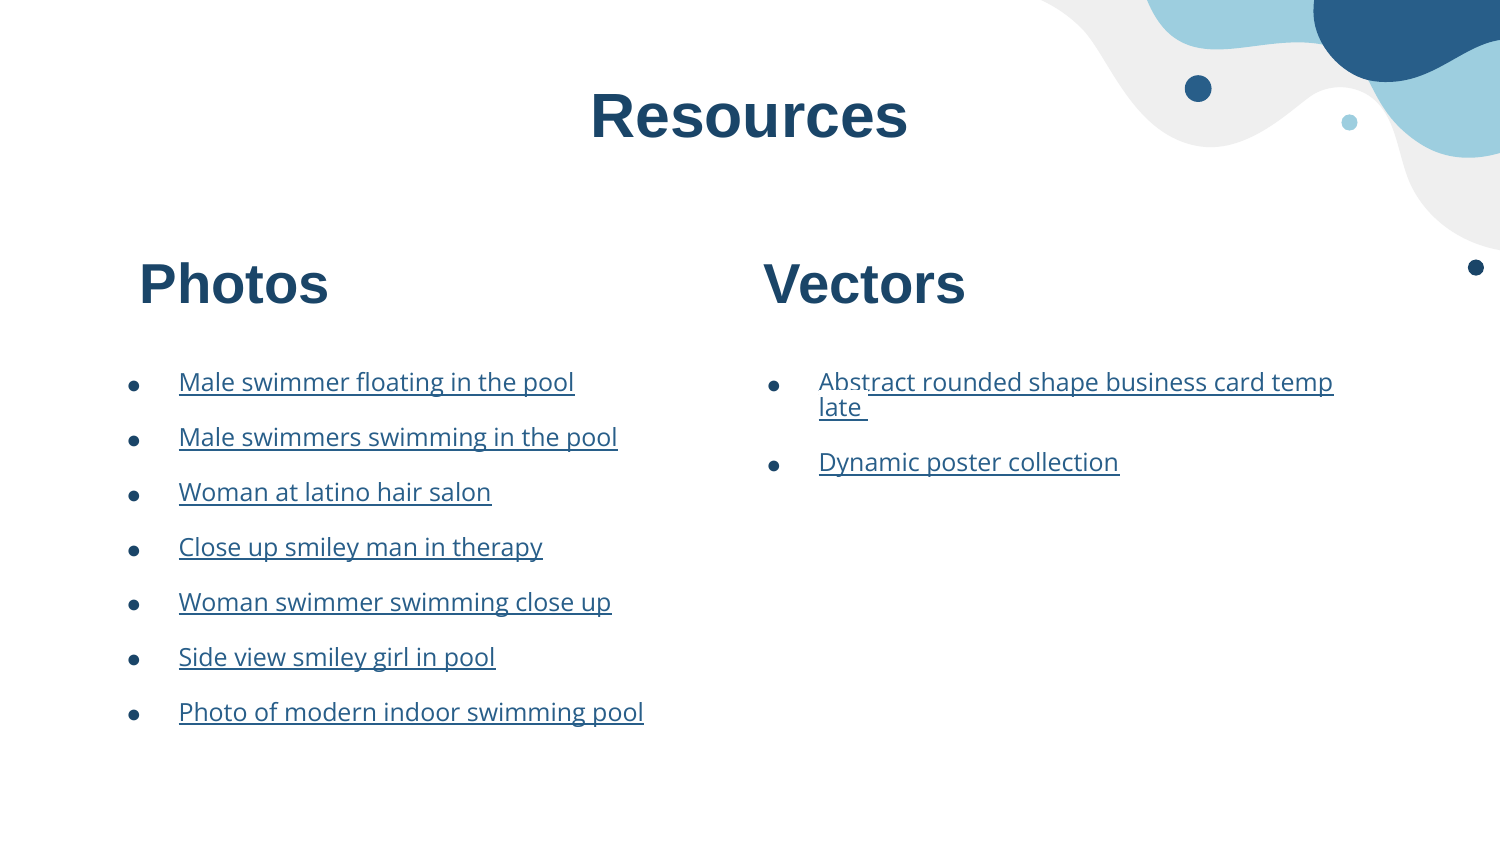

# Resources
Photos
Vectors
Male swimmer floating in the pool
Male swimmers swimming in the pool
Woman at latino hair salon
Close up smiley man in therapy
Woman swimmer swimming close up
Side view smiley girl in pool
Photo of modern indoor swimming pool
Abstract rounded shape business card template
Dynamic poster collection